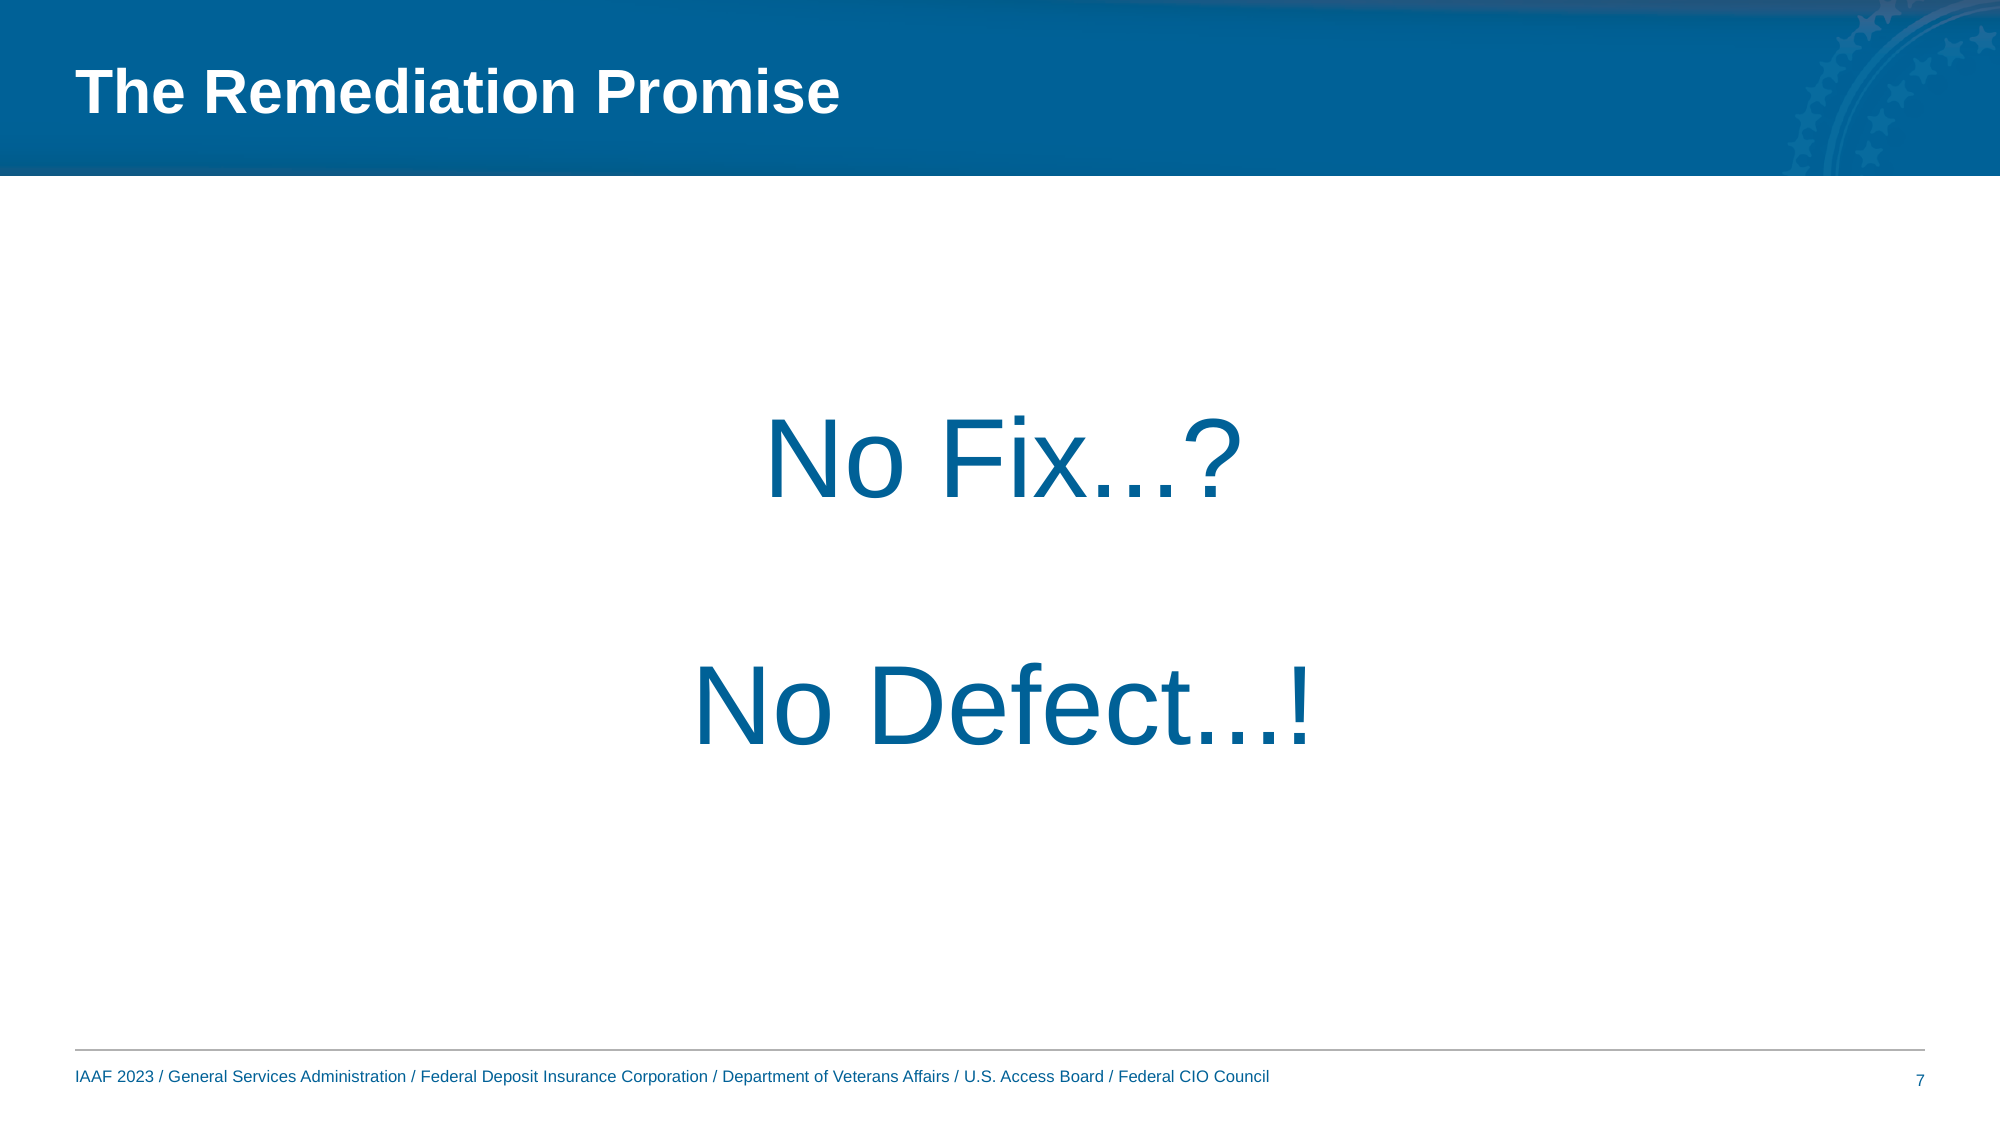

# The Remediation Promise

No Fix...?

No Defect...!
7